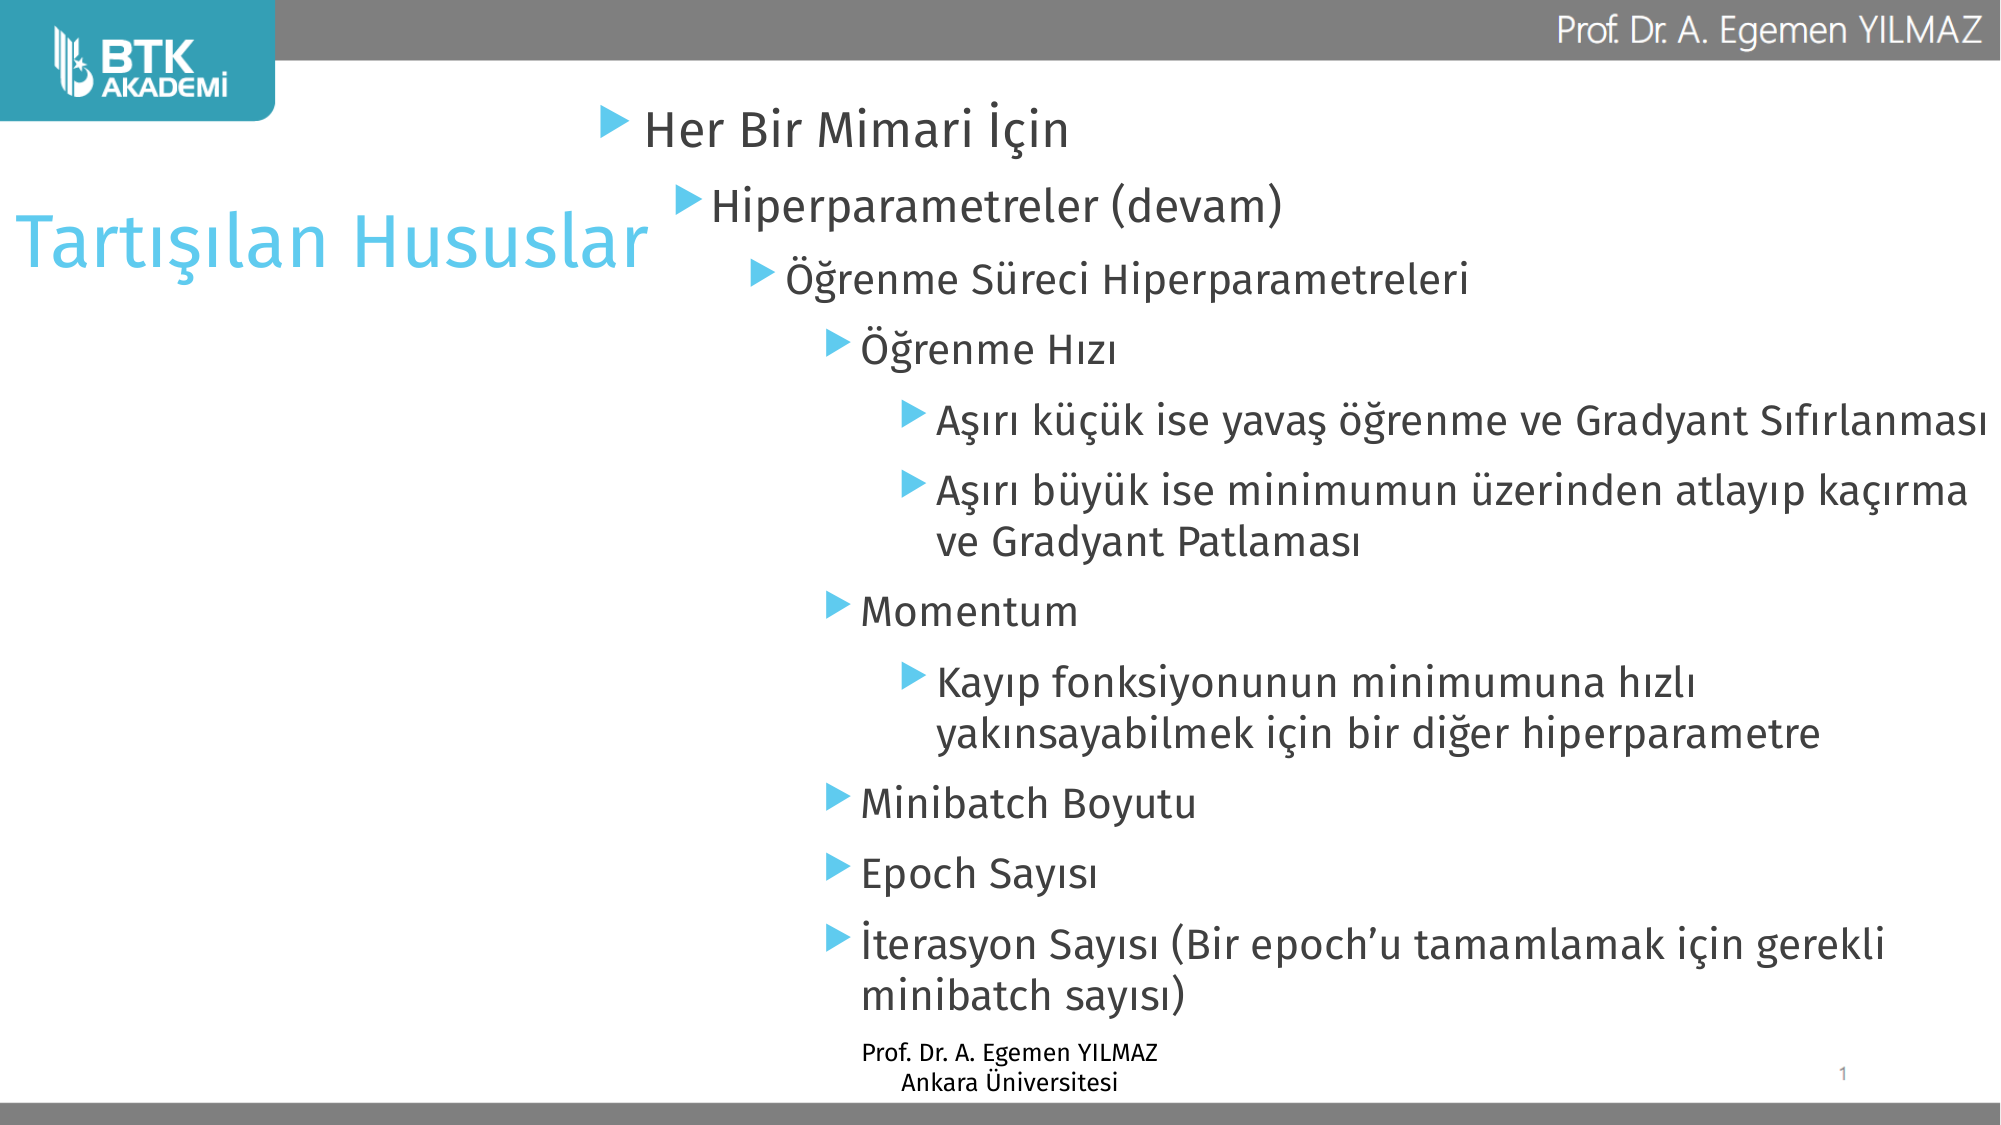

Her Bir Mimari İçin
Hiperparametreler (devam)
Öğrenme Süreci Hiperparametreleri
Öğrenme Hızı
Aşırı küçük ise yavaş öğrenme ve Gradyant Sıfırlanması
Aşırı büyük ise minimumun üzerinden atlayıp kaçırma ve Gradyant Patlaması
Momentum
Kayıp fonksiyonunun minimumuna hızlı yakınsayabilmek için bir diğer hiperparametre
Minibatch Boyutu
Epoch Sayısı
İterasyon Sayısı (Bir epoch’u tamamlamak için gerekli minibatch sayısı)

# Tartışılan Hususlar
Prof. Dr. A. Egemen YILMAZ
Ankara Üniversitesi